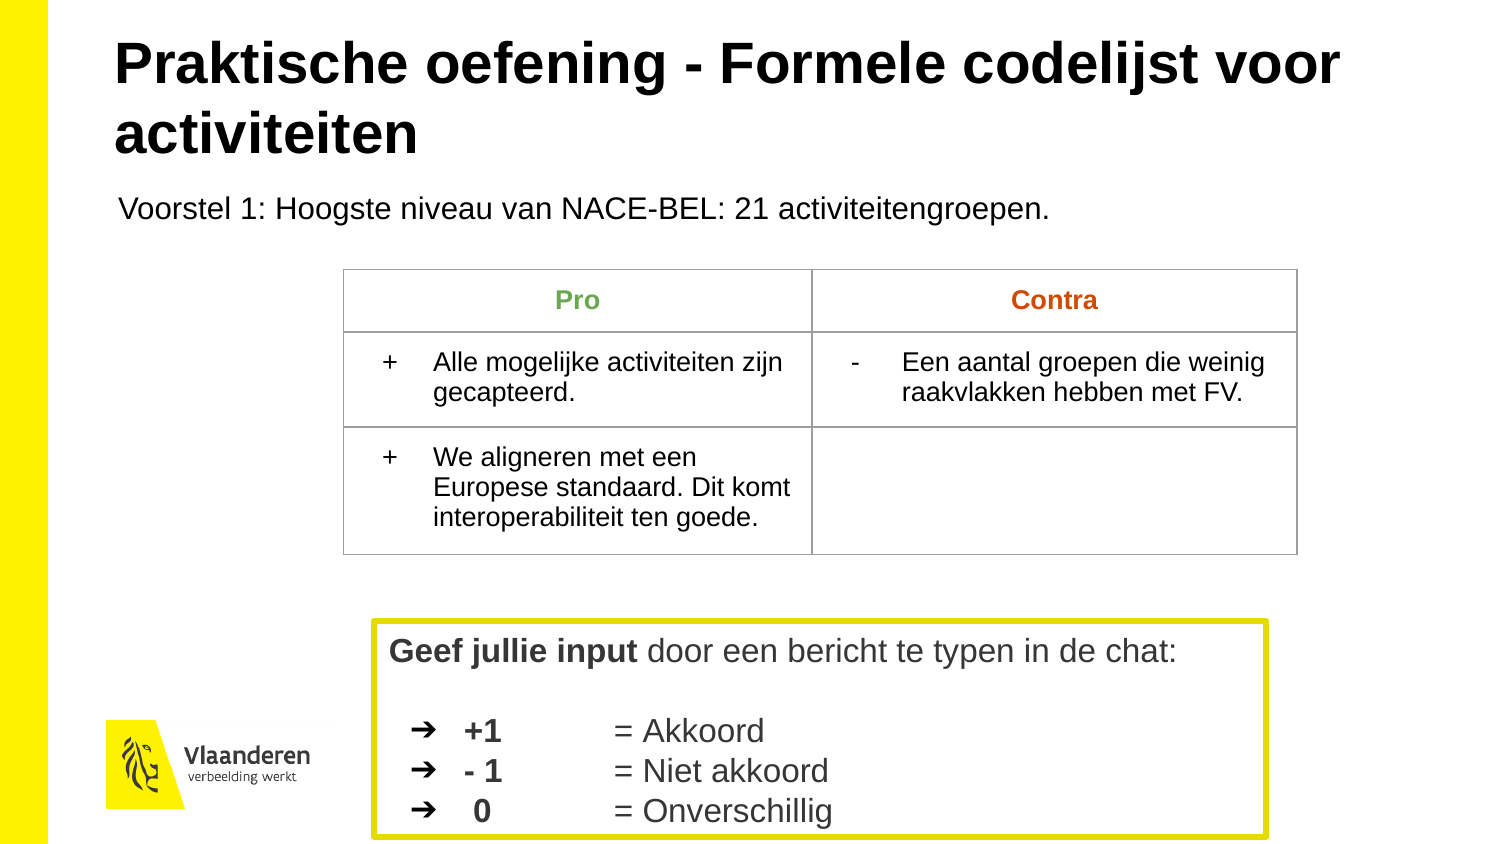

Praktische oefening - Formele codelijst voor activiteiten
Voorstel 1: Hoogste niveau van NACE-BEL: 21 activiteitengroepen.
| Pro | Contra |
| --- | --- |
| Alle mogelijke activiteiten zijn gecapteerd. | Een aantal groepen die weinig raakvlakken hebben met FV. |
| We aligneren met een Europese standaard. Dit komt interoperabiliteit ten goede. |  |
Geef jullie input door een bericht te typen in de chat:

+1 	= Akkoord
- 1	= Niet akkoord
 0 	= Onverschillig